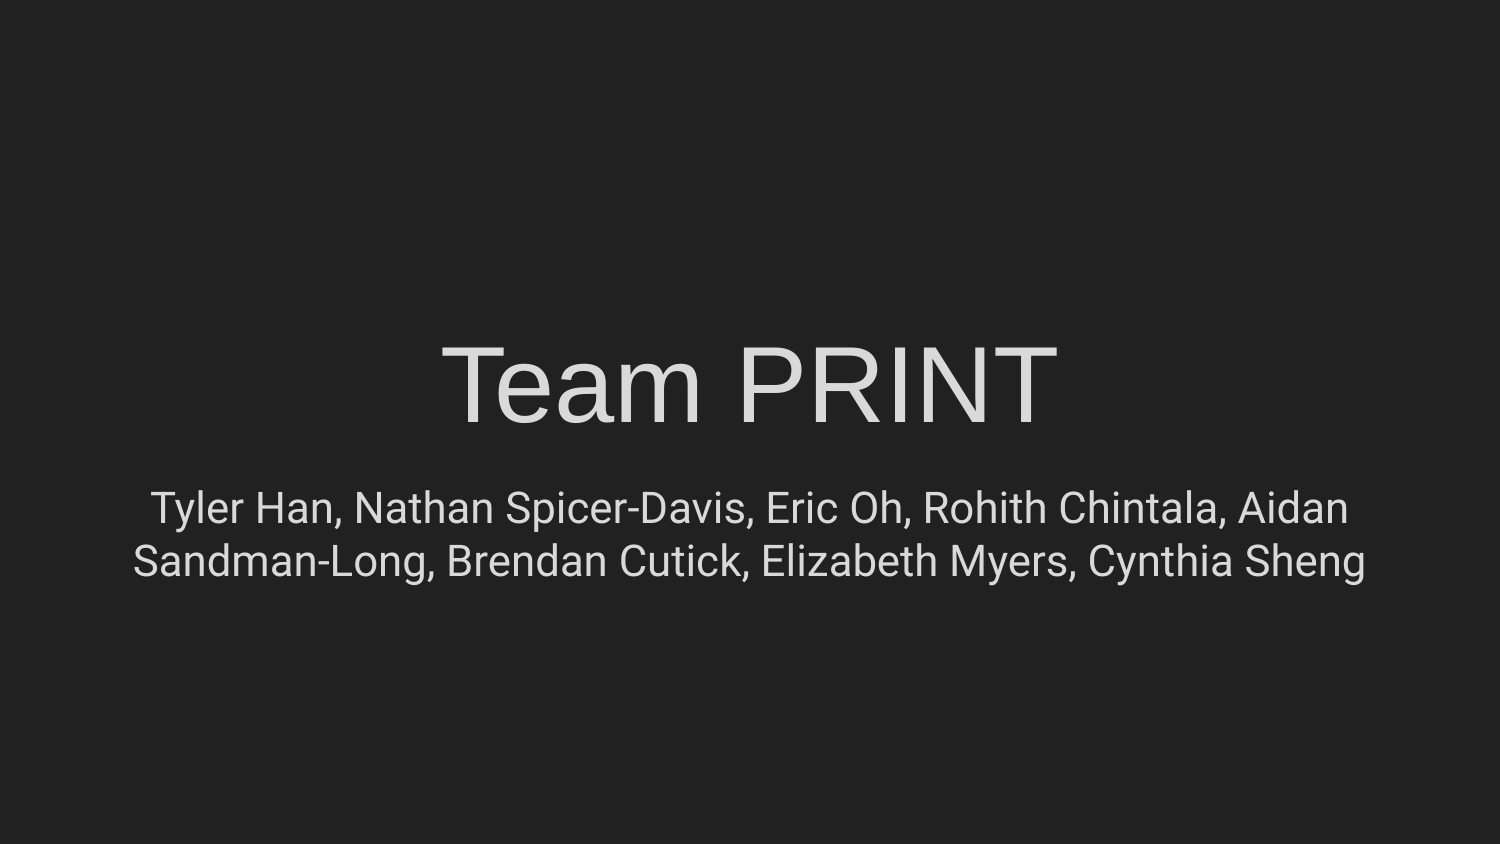

# Team PRINT
Tyler Han, Nathan Spicer-Davis, Eric Oh, Rohith Chintala, Aidan Sandman-Long, Brendan Cutick, Elizabeth Myers, Cynthia Sheng